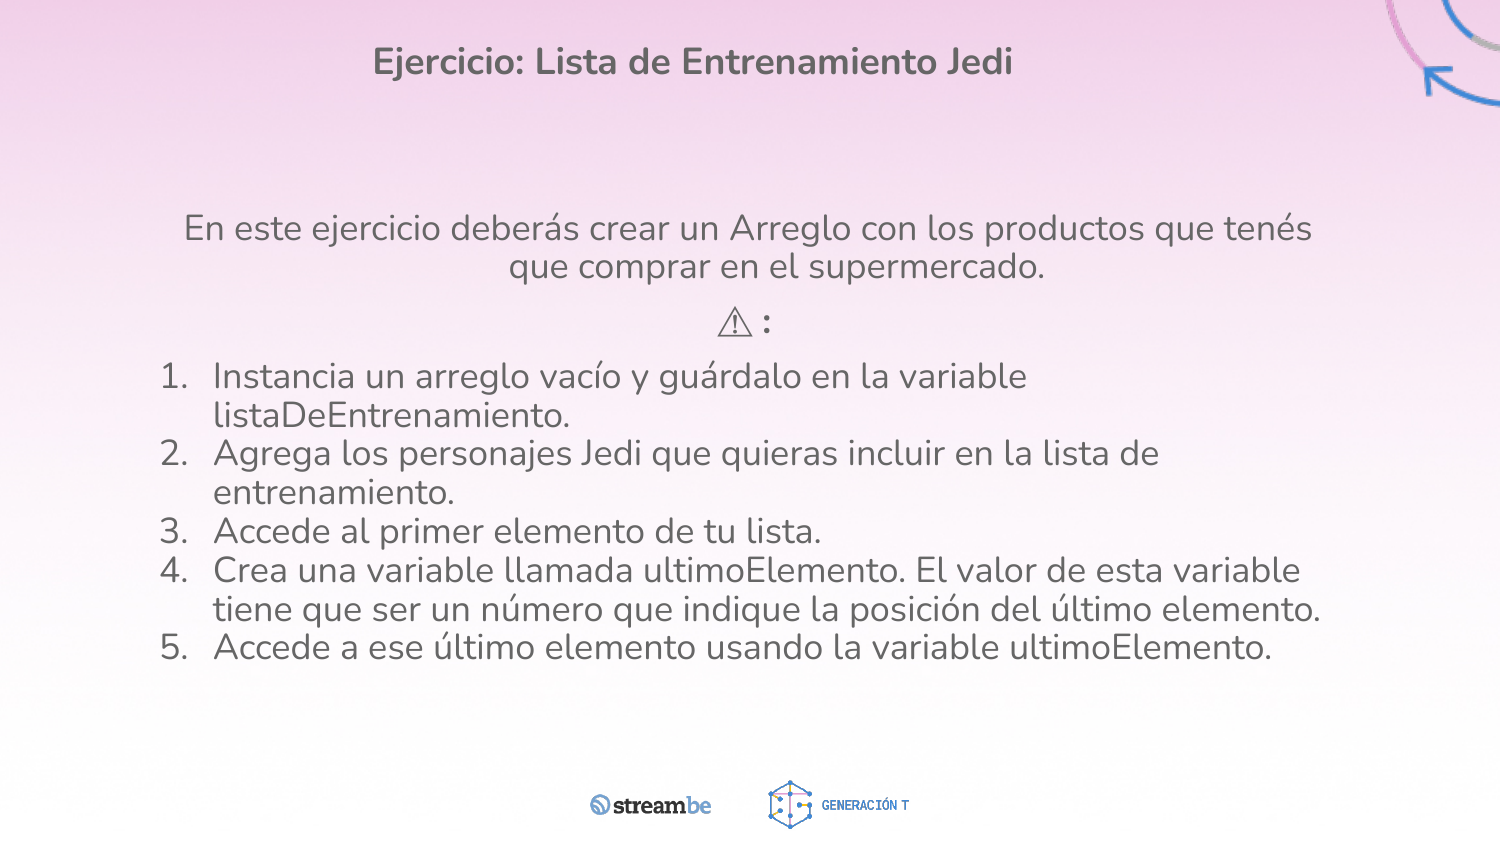

Ejercicio: Lista de Entrenamiento Jedi
En este ejercicio deberás crear un Arreglo con los productos que tenés que comprar en el supermercado.
⚠️ :
Instancia un arreglo vacío y guárdalo en la variable listaDeEntrenamiento.
Agrega los personajes Jedi que quieras incluir en la lista de entrenamiento.
Accede al primer elemento de tu lista.
Crea una variable llamada ultimoElemento. El valor de esta variable tiene que ser un número que indique la posición del último elemento.
Accede a ese último elemento usando la variable ultimoElemento.